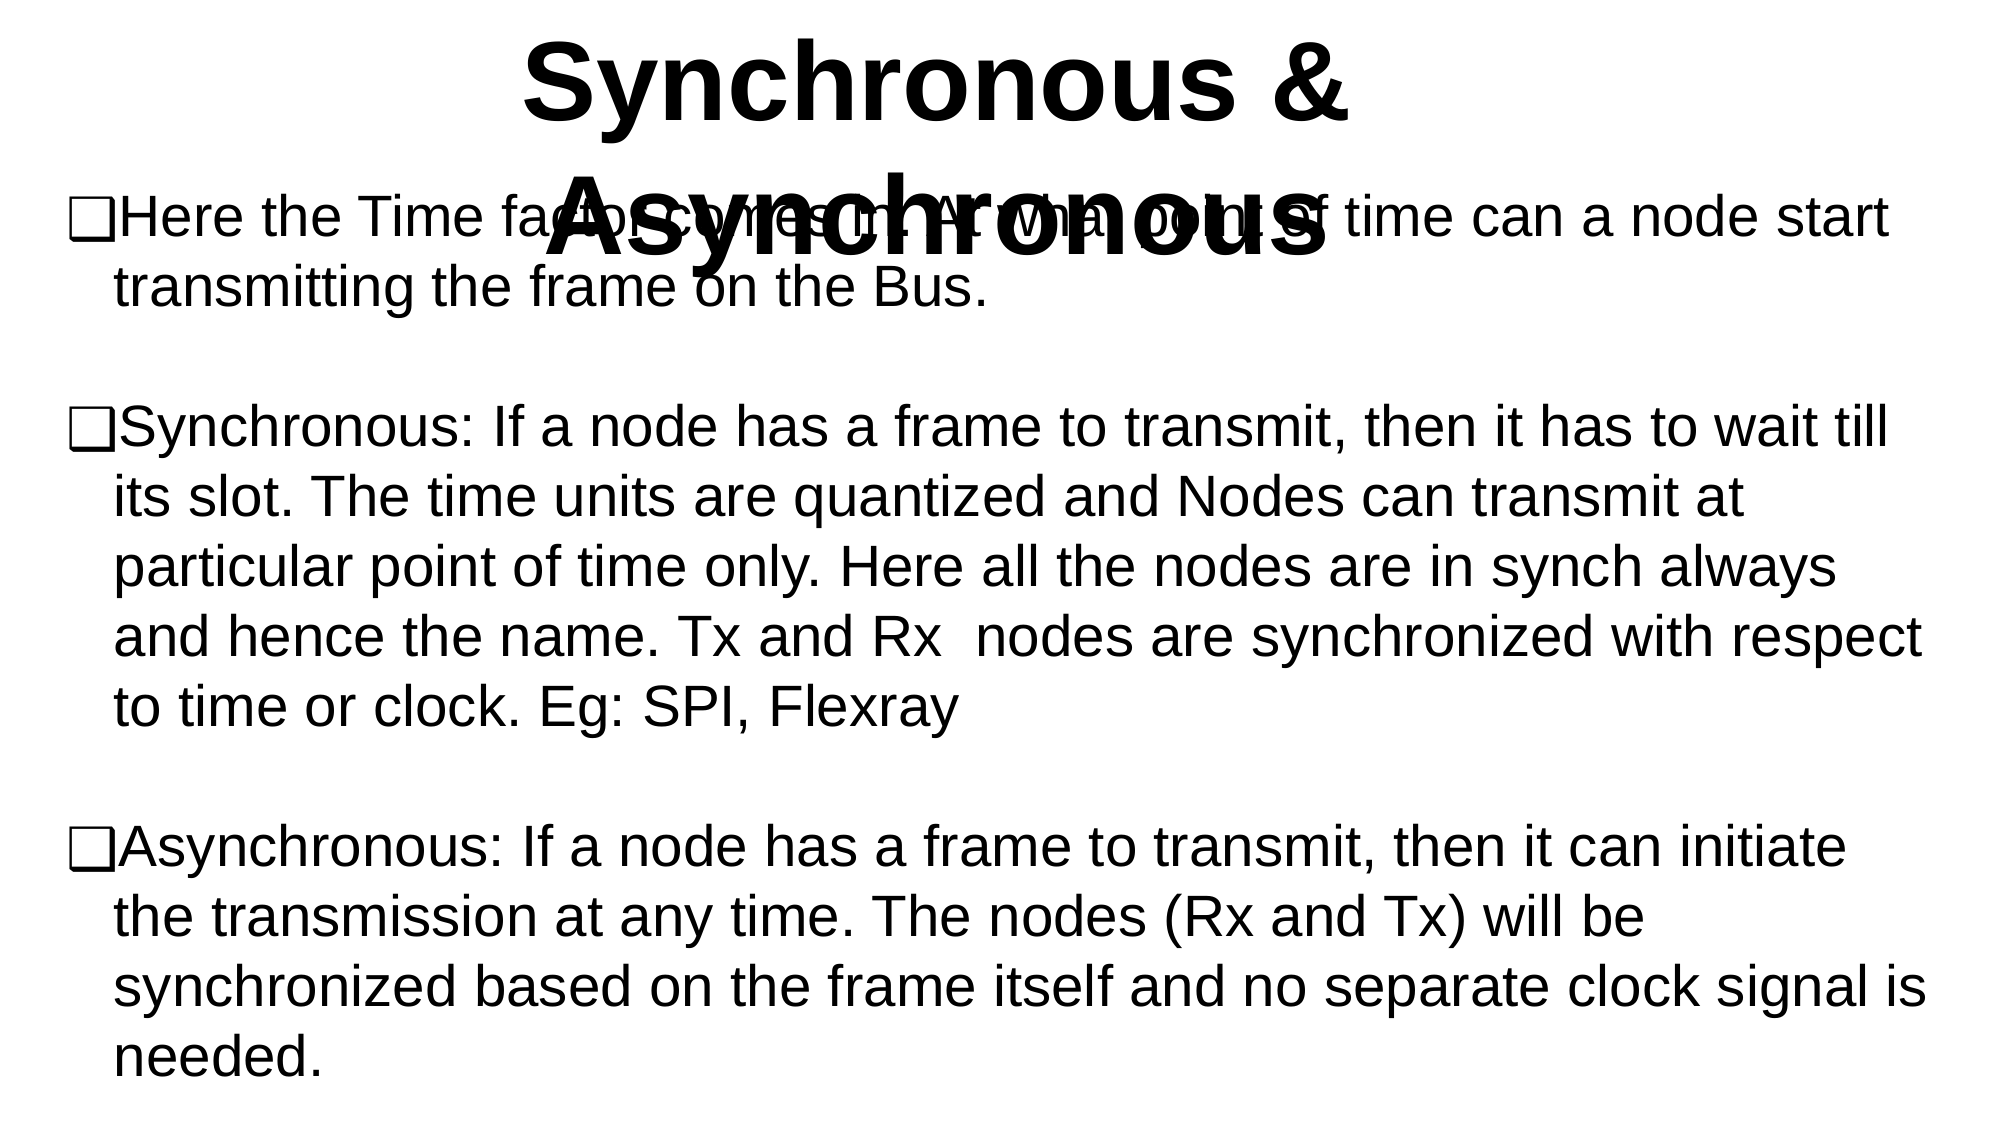

Synchronous & Asynchronous
Here the Time factor comes in. At what point of time can a node start transmitting the frame on the Bus.

Synchronous: If a node has a frame to transmit, then it has to wait till its slot. The time units are quantized and Nodes can transmit at particular point of time only. Here all the nodes are in synch always and hence the name. Tx and Rx  nodes are synchronized with respect to time or clock. Eg: SPI, Flexray

Asynchronous: If a node has a frame to transmit, then it can initiate the transmission at any time. The nodes (Rx and Tx) will be synchronized based on the frame itself and no separate clock signal is needed.

CAN is a Asynchronous Communication Protocol